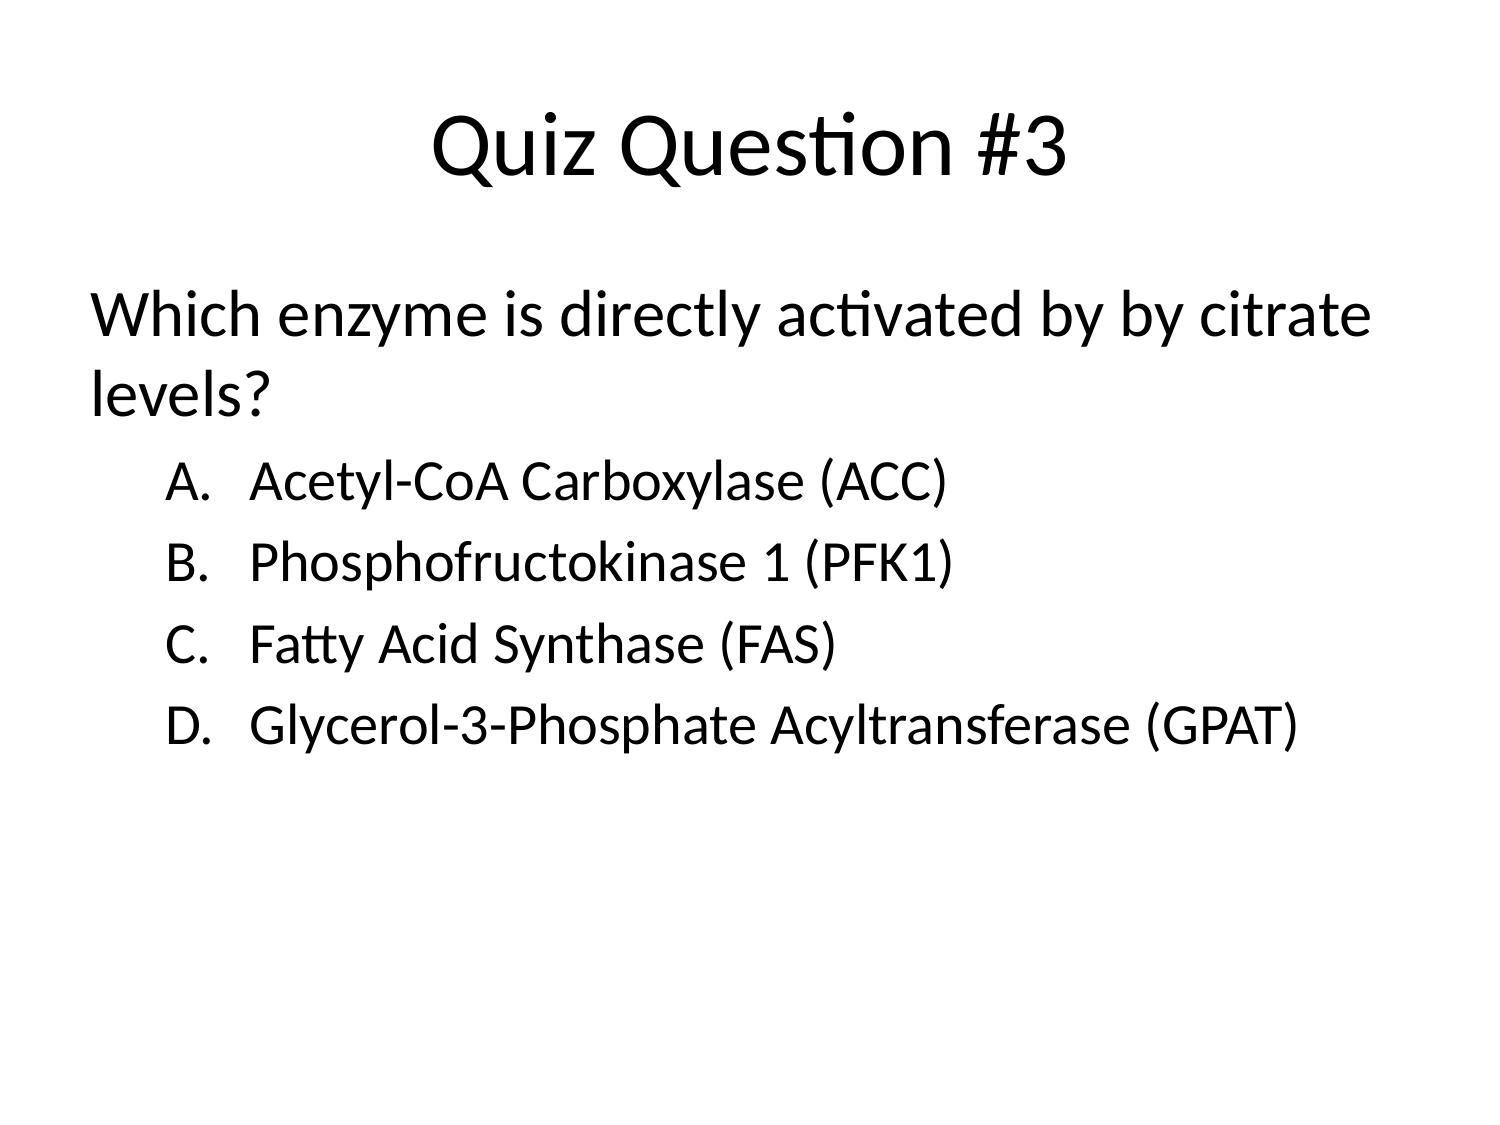

# Quiz Question #3
Which enzyme is directly activated by by citrate levels?
Acetyl-CoA Carboxylase (ACC)
Phosphofructokinase 1 (PFK1)
Fatty Acid Synthase (FAS)
Glycerol-3-Phosphate Acyltransferase (GPAT)